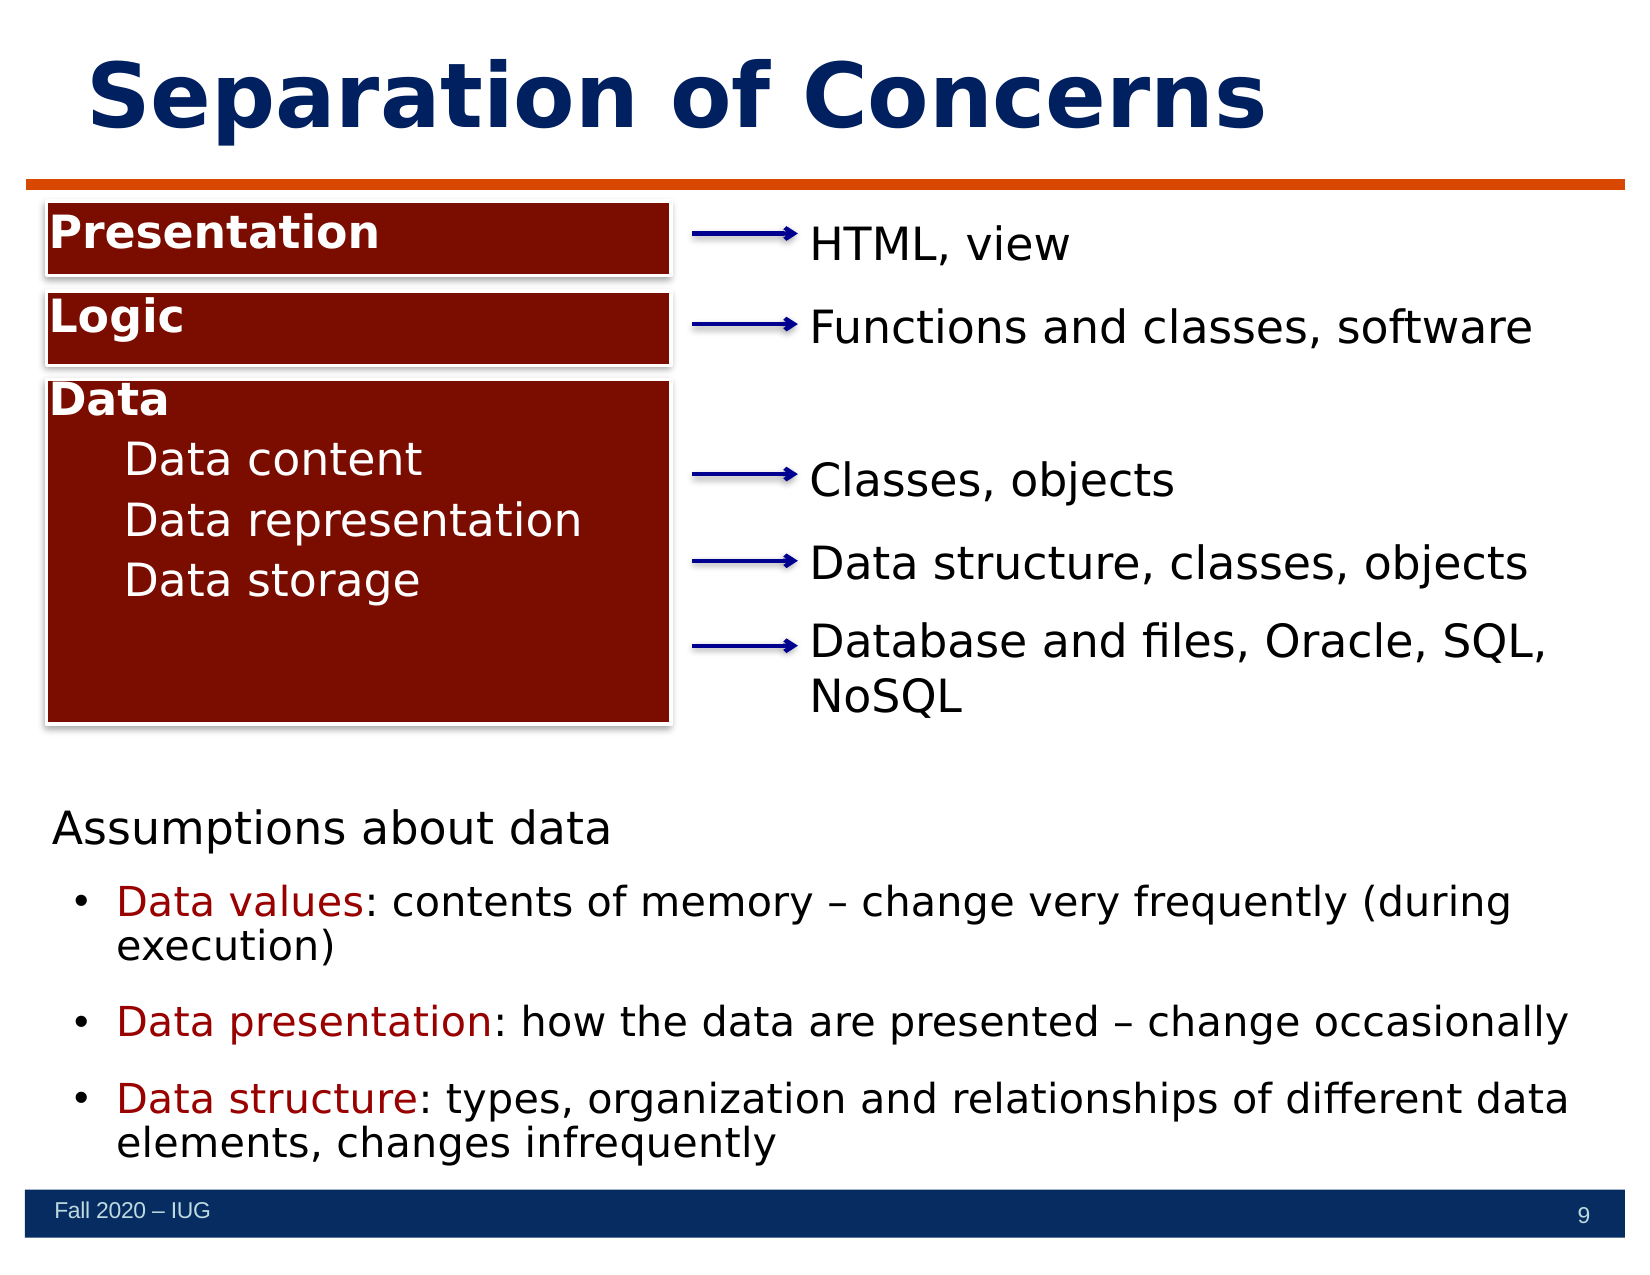

# Separation of Concerns
Presentation
Logic
Data
Data content
Data representation
Data storage
HTML, view
Functions and classes, software

Classes, objects
Data structure, classes, objects
Database and files, Oracle, SQL, NoSQL

Assumptions about data
Data values: contents of memory – change very frequently (during execution)
Data presentation: how the data are presented – change occasionally
Data structure: types, organization and relationships of different data elements, changes infrequently
Fall 2020 – IUG
9